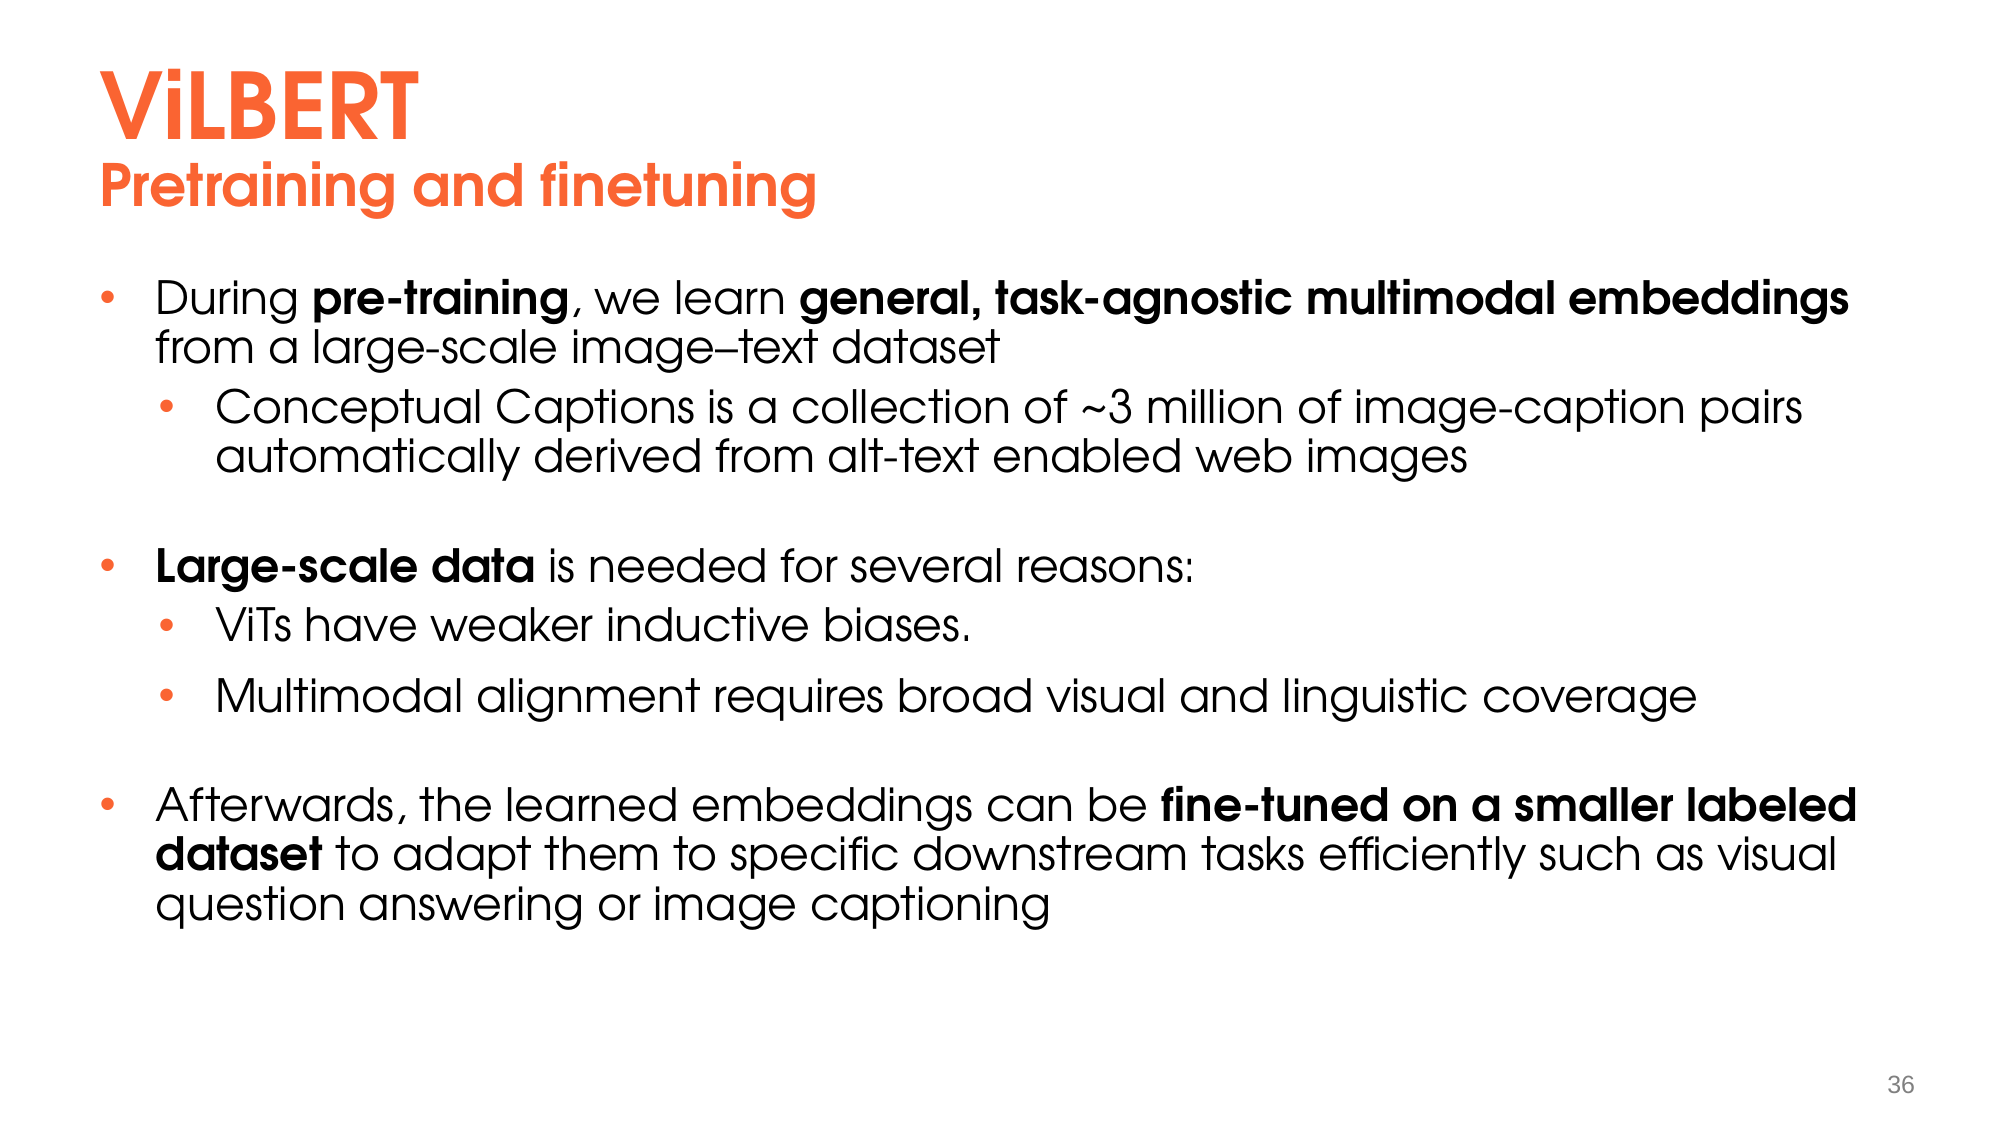

# ViLBERT Pretraining and finetuning
During pre-training, we learn general, task-agnostic multimodal embeddings from a large-scale image–text dataset
Conceptual Captions is a collection of ~3 million of image-caption pairs automatically derived from alt-text enabled web images
Large-scale data is needed for several reasons:
ViTs have weaker inductive biases.
Multimodal alignment requires broad visual and linguistic coverage

Afterwards, the learned embeddings can be fine-tuned on a smaller labeled dataset to adapt them to specific downstream tasks efficiently such as visual question answering or image captioning

36